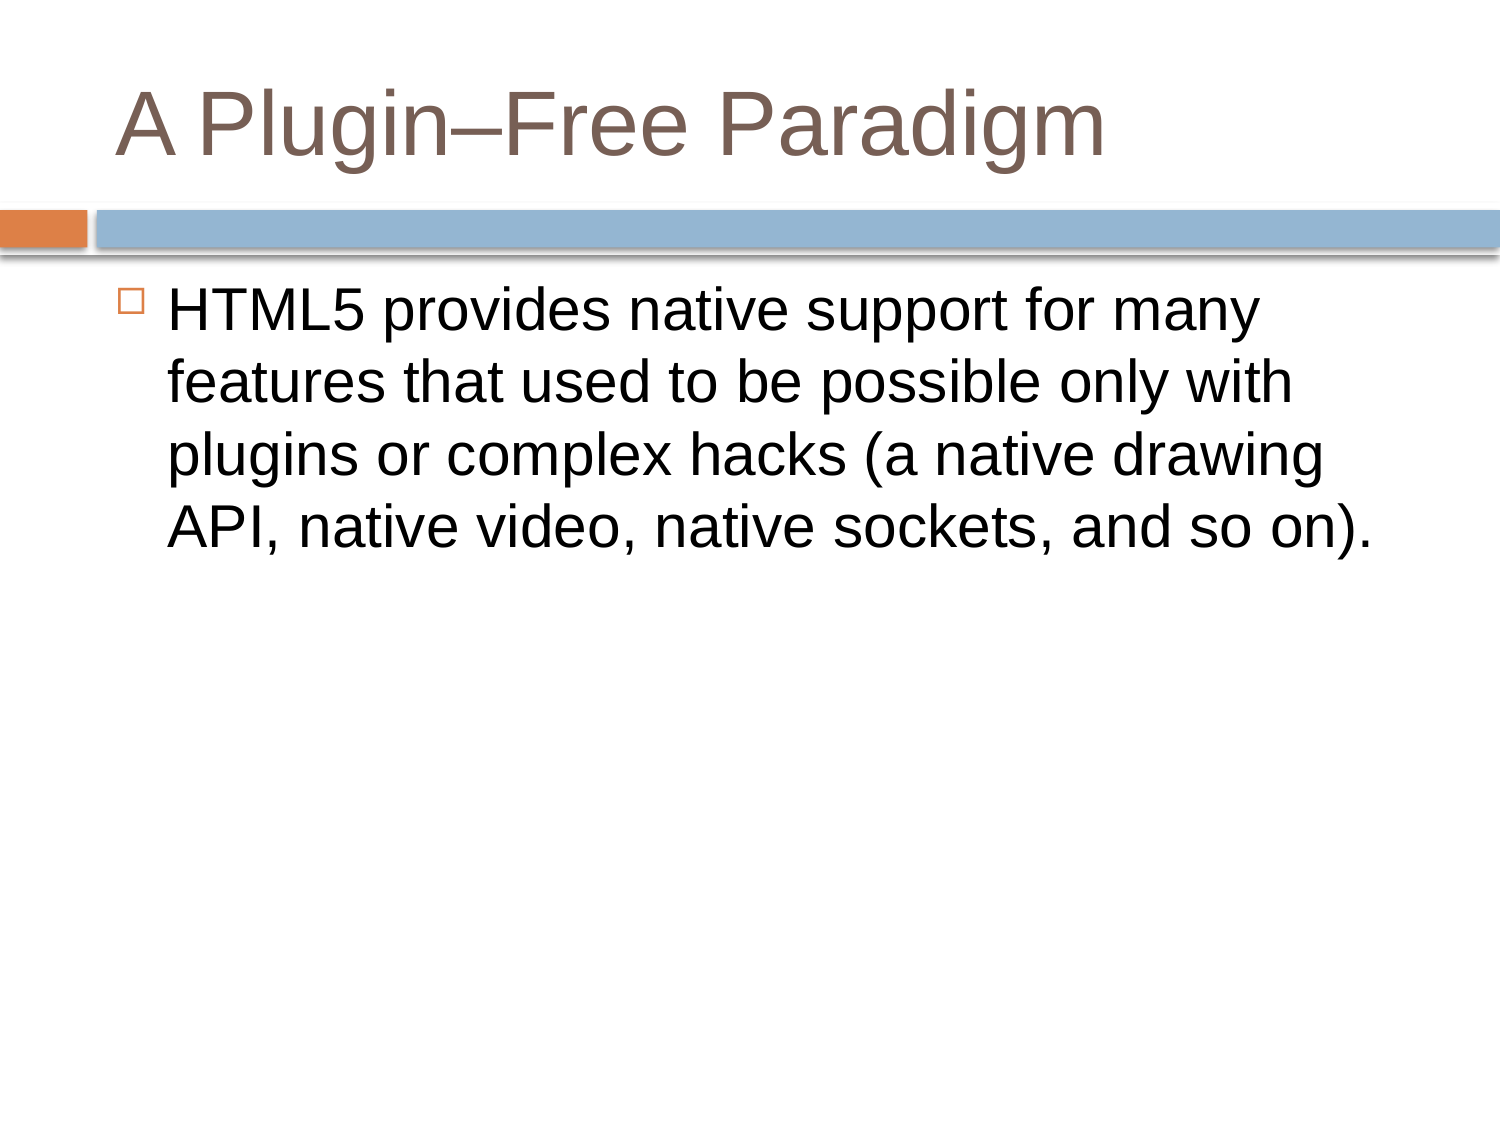

# A Plugin–Free Paradigm
HTML5 provides native support for many features that used to be possible only with plugins or complex hacks (a native drawing API, native video, native sockets, and so on).